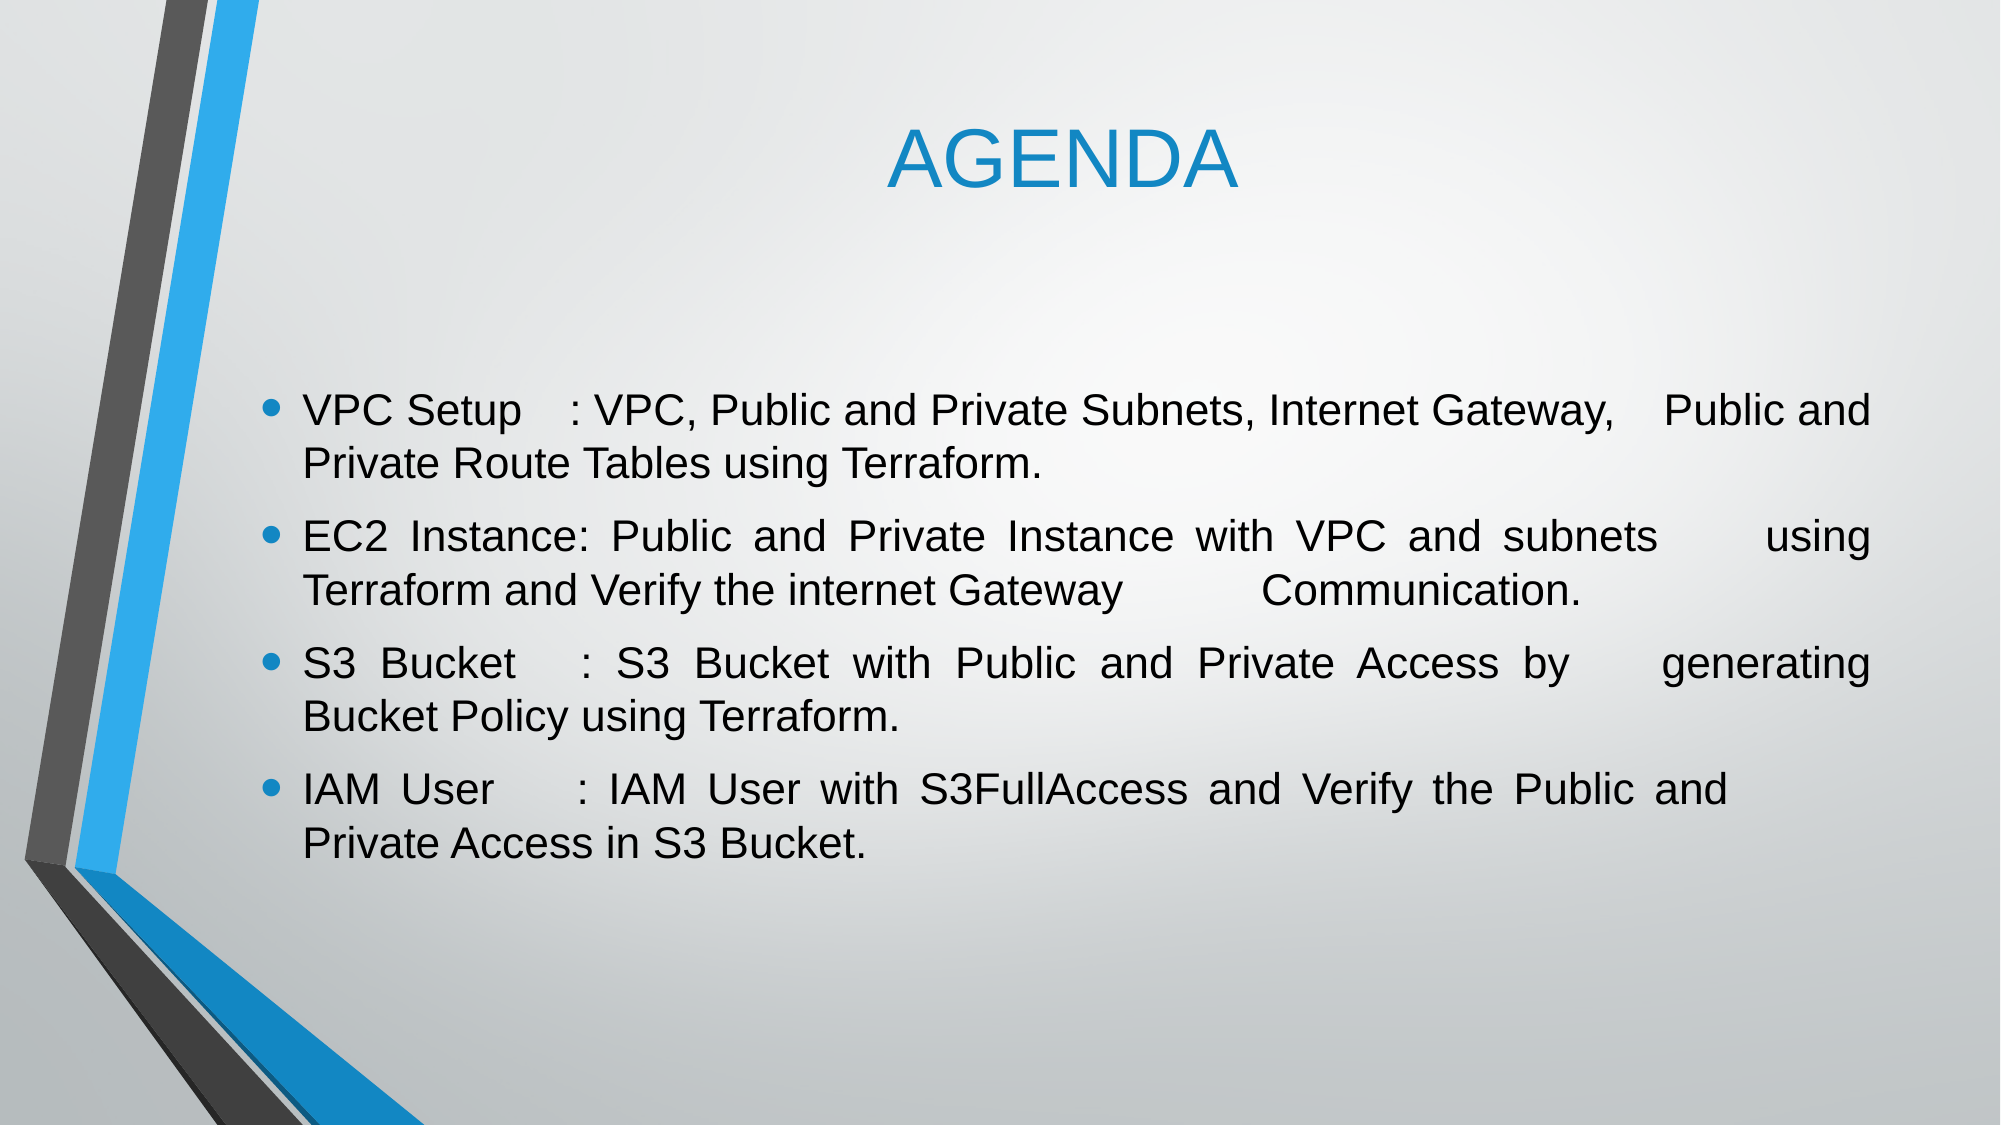

# AGENDA
VPC Setup		: VPC, Public and Private Subnets, Internet Gateway, 						  Public and Private Route Tables using Terraform.
EC2 Instance	: Public and Private Instance with VPC and subnets 						  using Terraform and Verify the internet Gateway 							  Communication.
S3 Bucket		: S3 Bucket with Public and Private Access by 								  generating Bucket Policy using Terraform.
IAM User		: IAM User with S3FullAccess and Verify the Public and 					  Private Access in S3 Bucket.